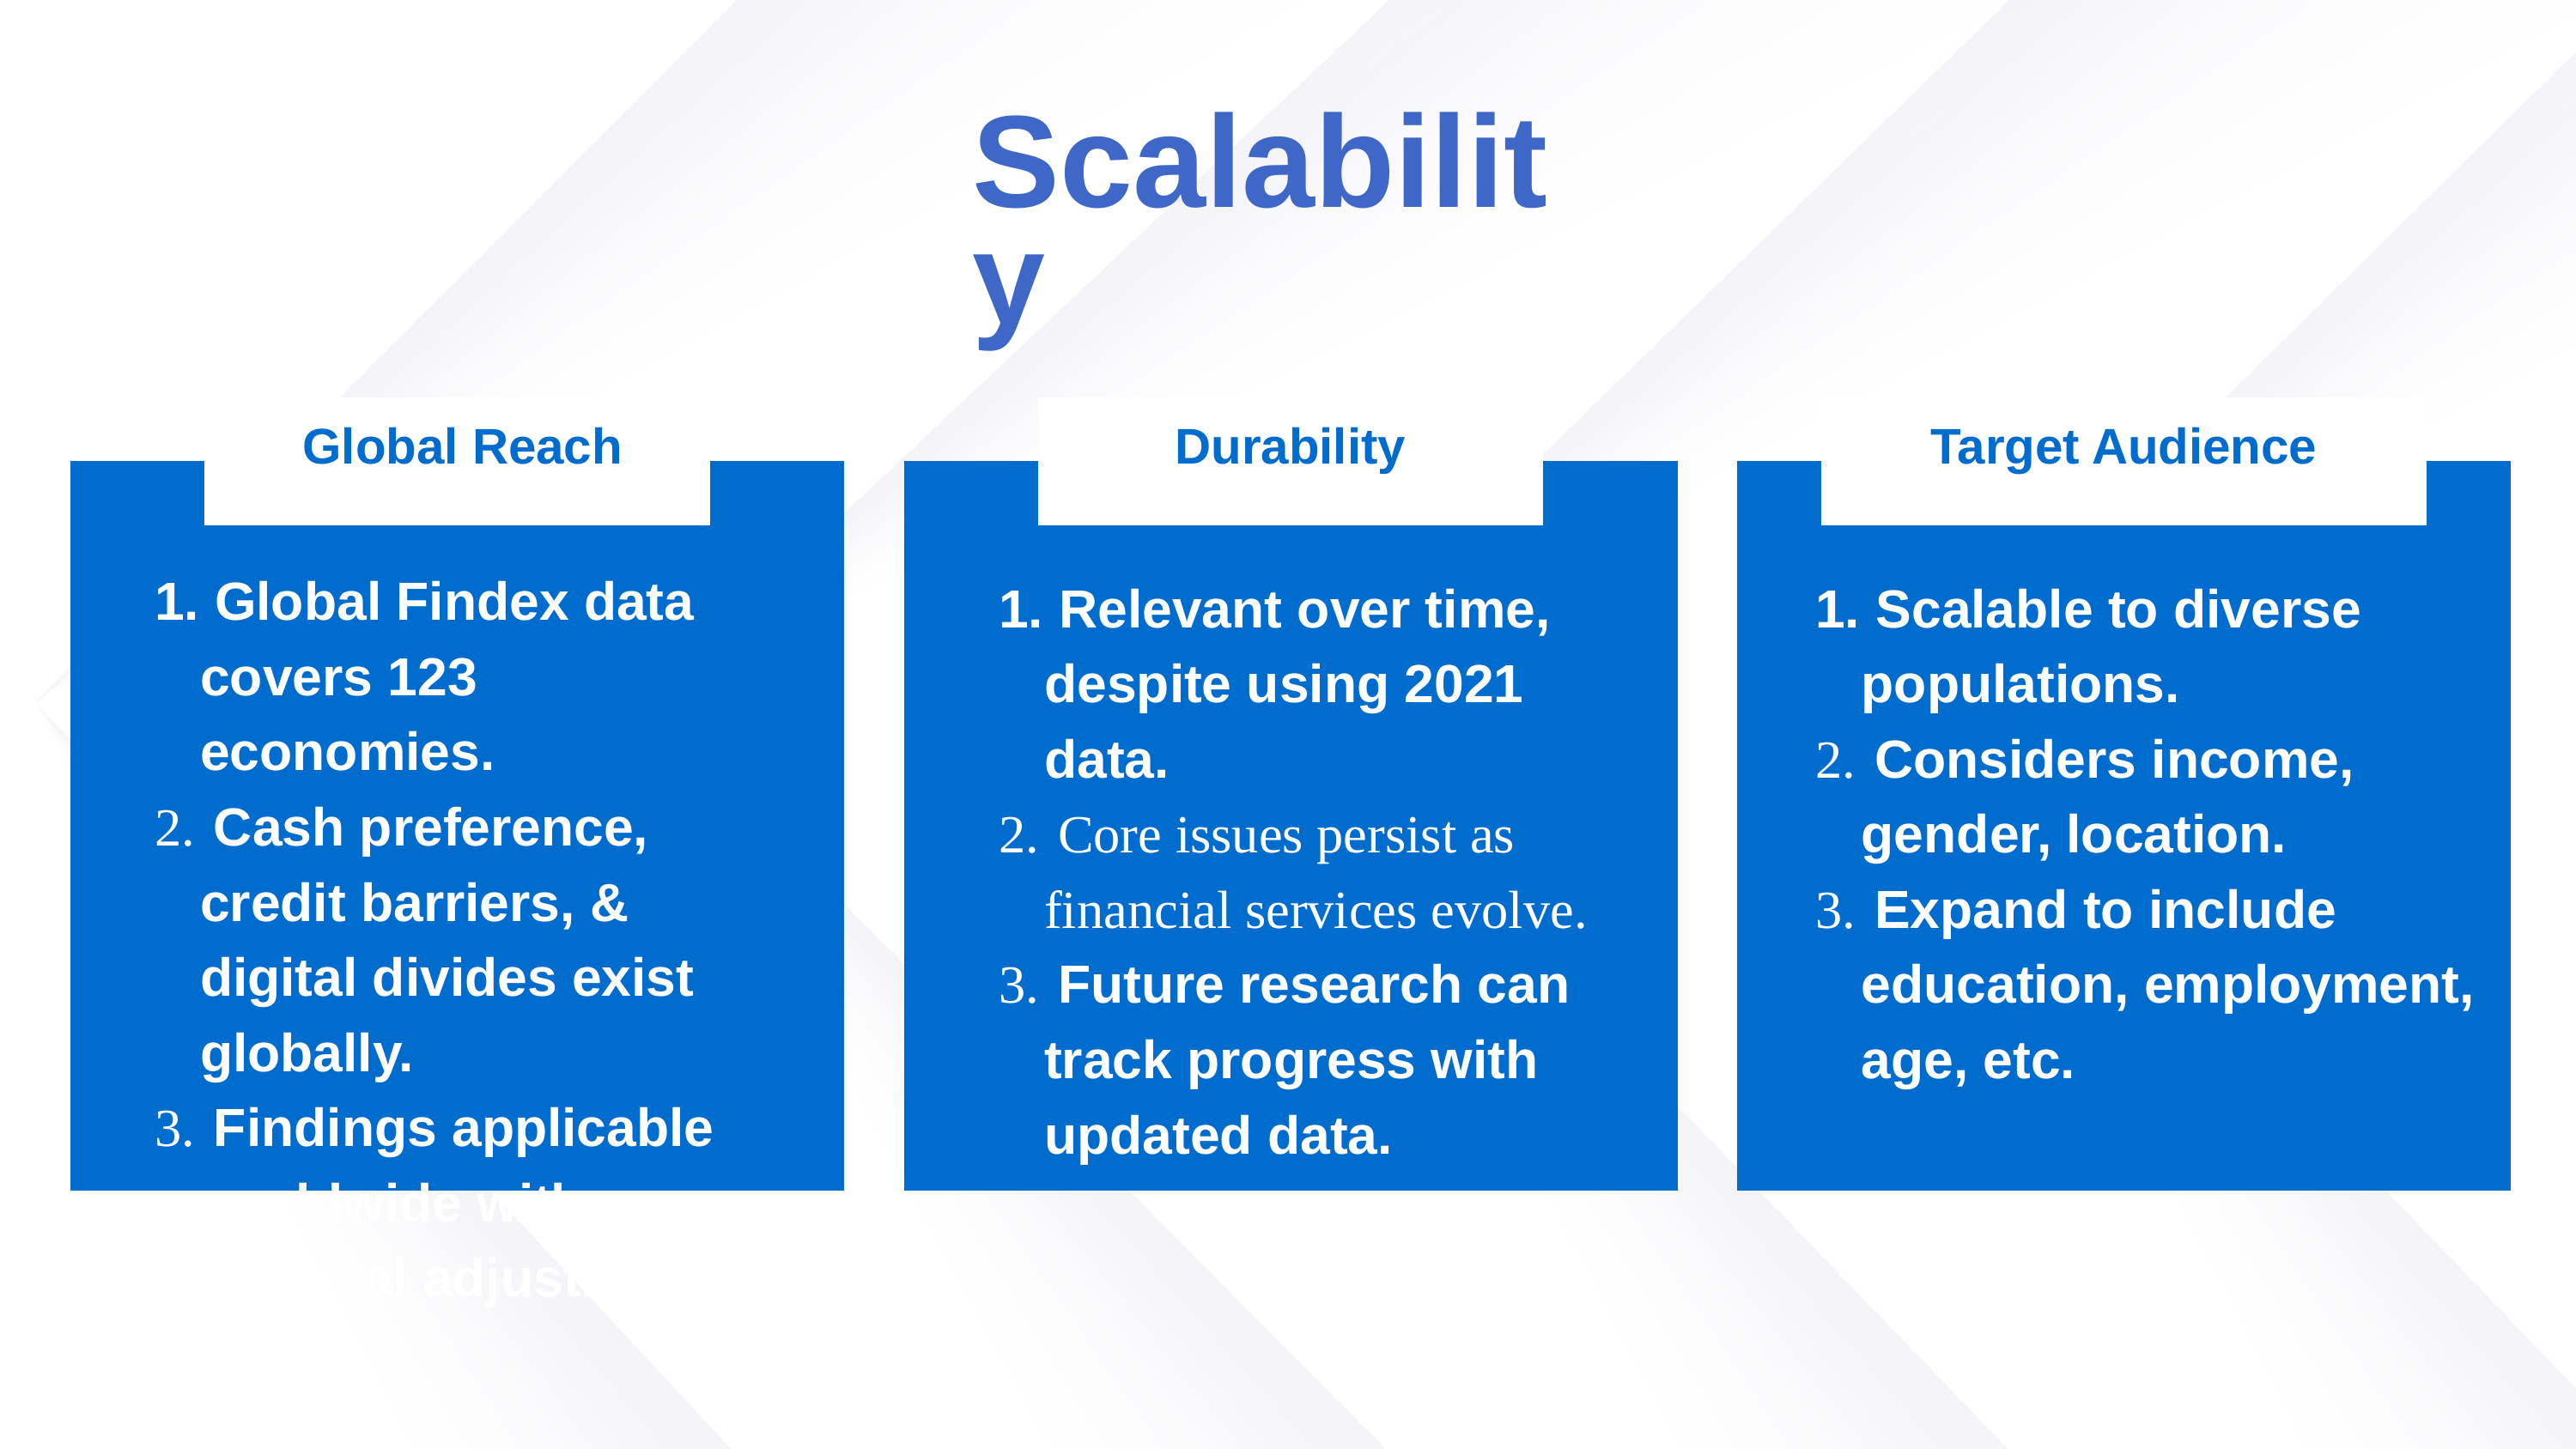

Scalability

Global Reach
Durability
Target Audience

 Global Findex data covers 123 economies.
 Cash preference, credit barriers, & digital divides exist globally.
 Findings applicable worldwide with regional adjustments.
 Relevant over time, despite using 2021 data.
 Core issues persist as financial services evolve.
 Future research can track progress with updated data.
 Scalable to diverse populations.
 Considers income,  gender, location.
 Expand to include education, employment, age, etc.